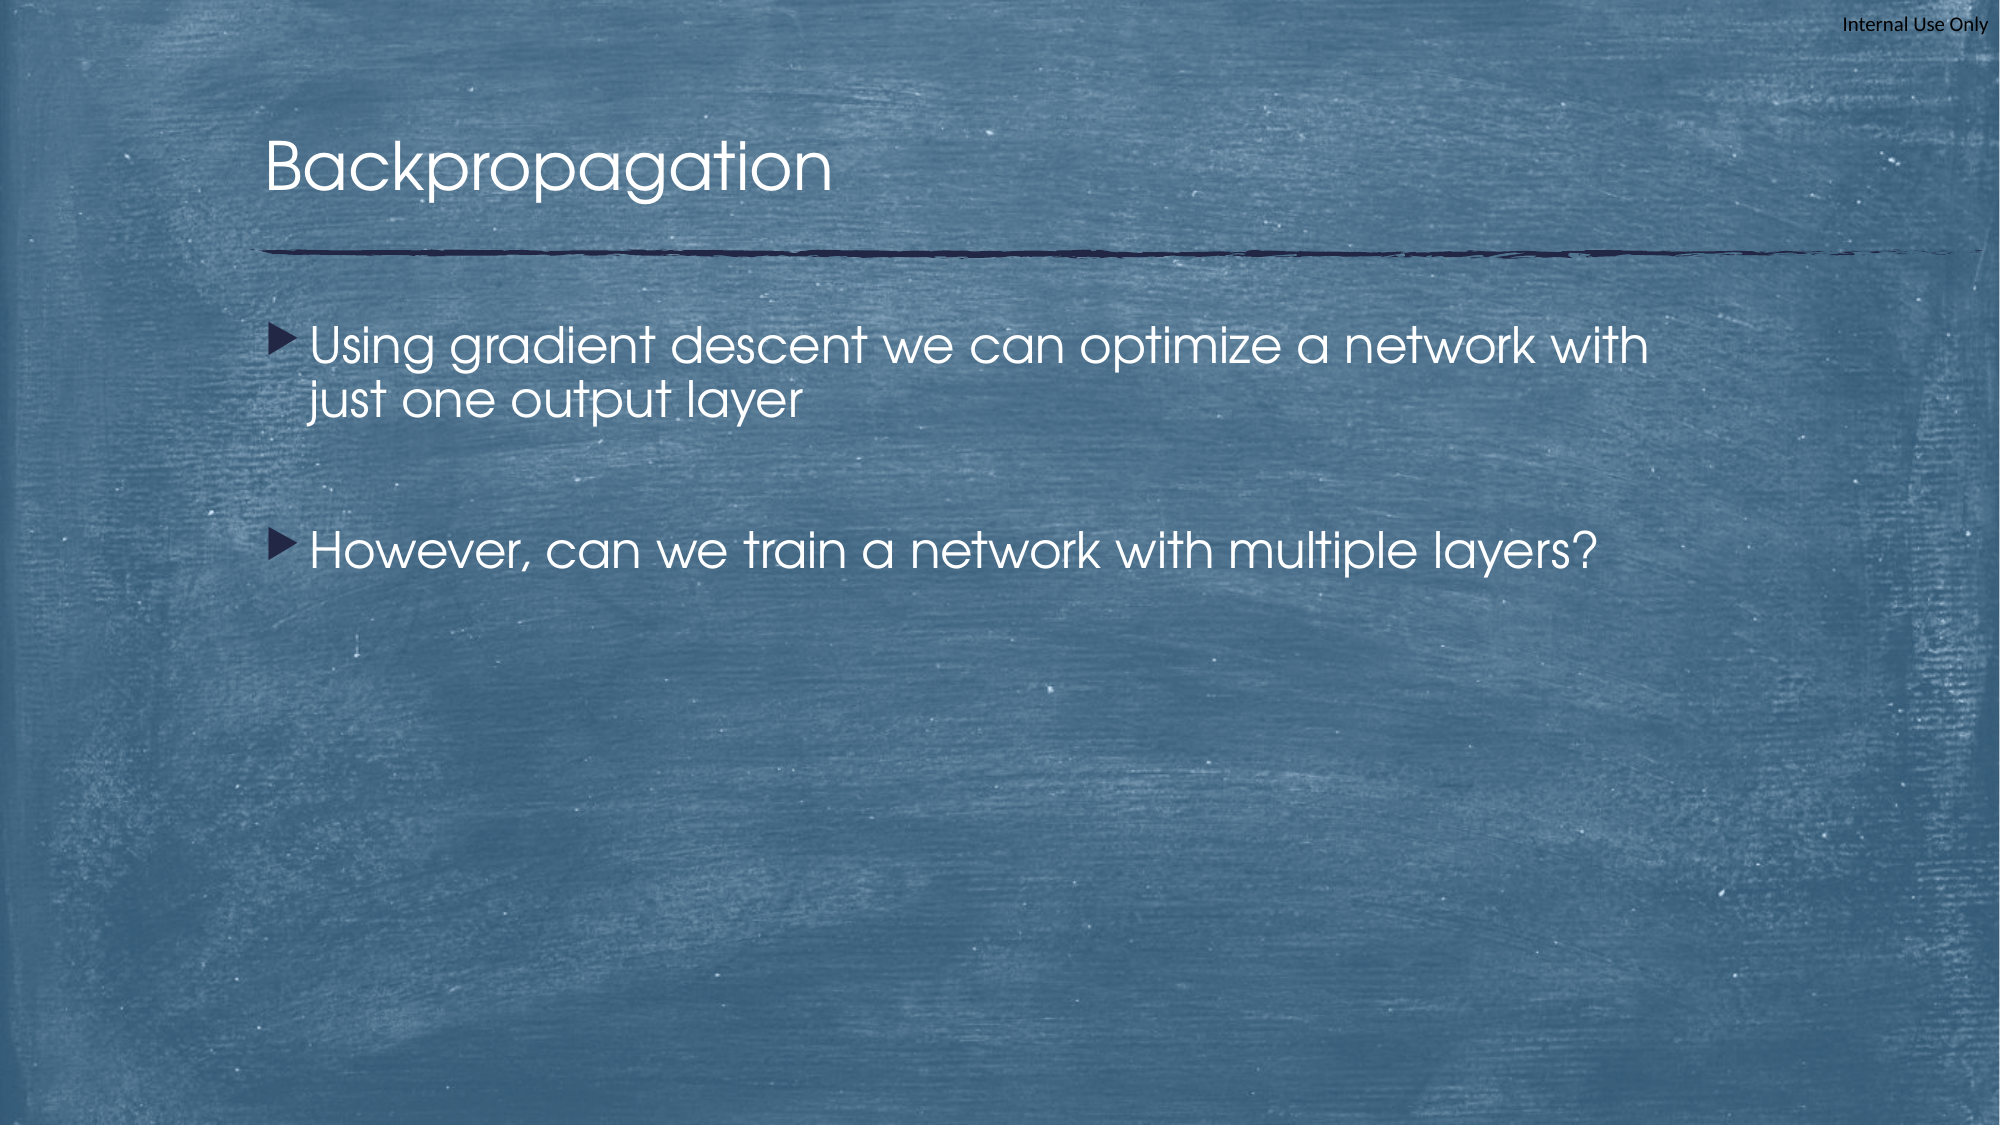

# Backpropagation
Using gradient descent we can optimize a network with just one output layer
However, can we train a network with multiple layers?